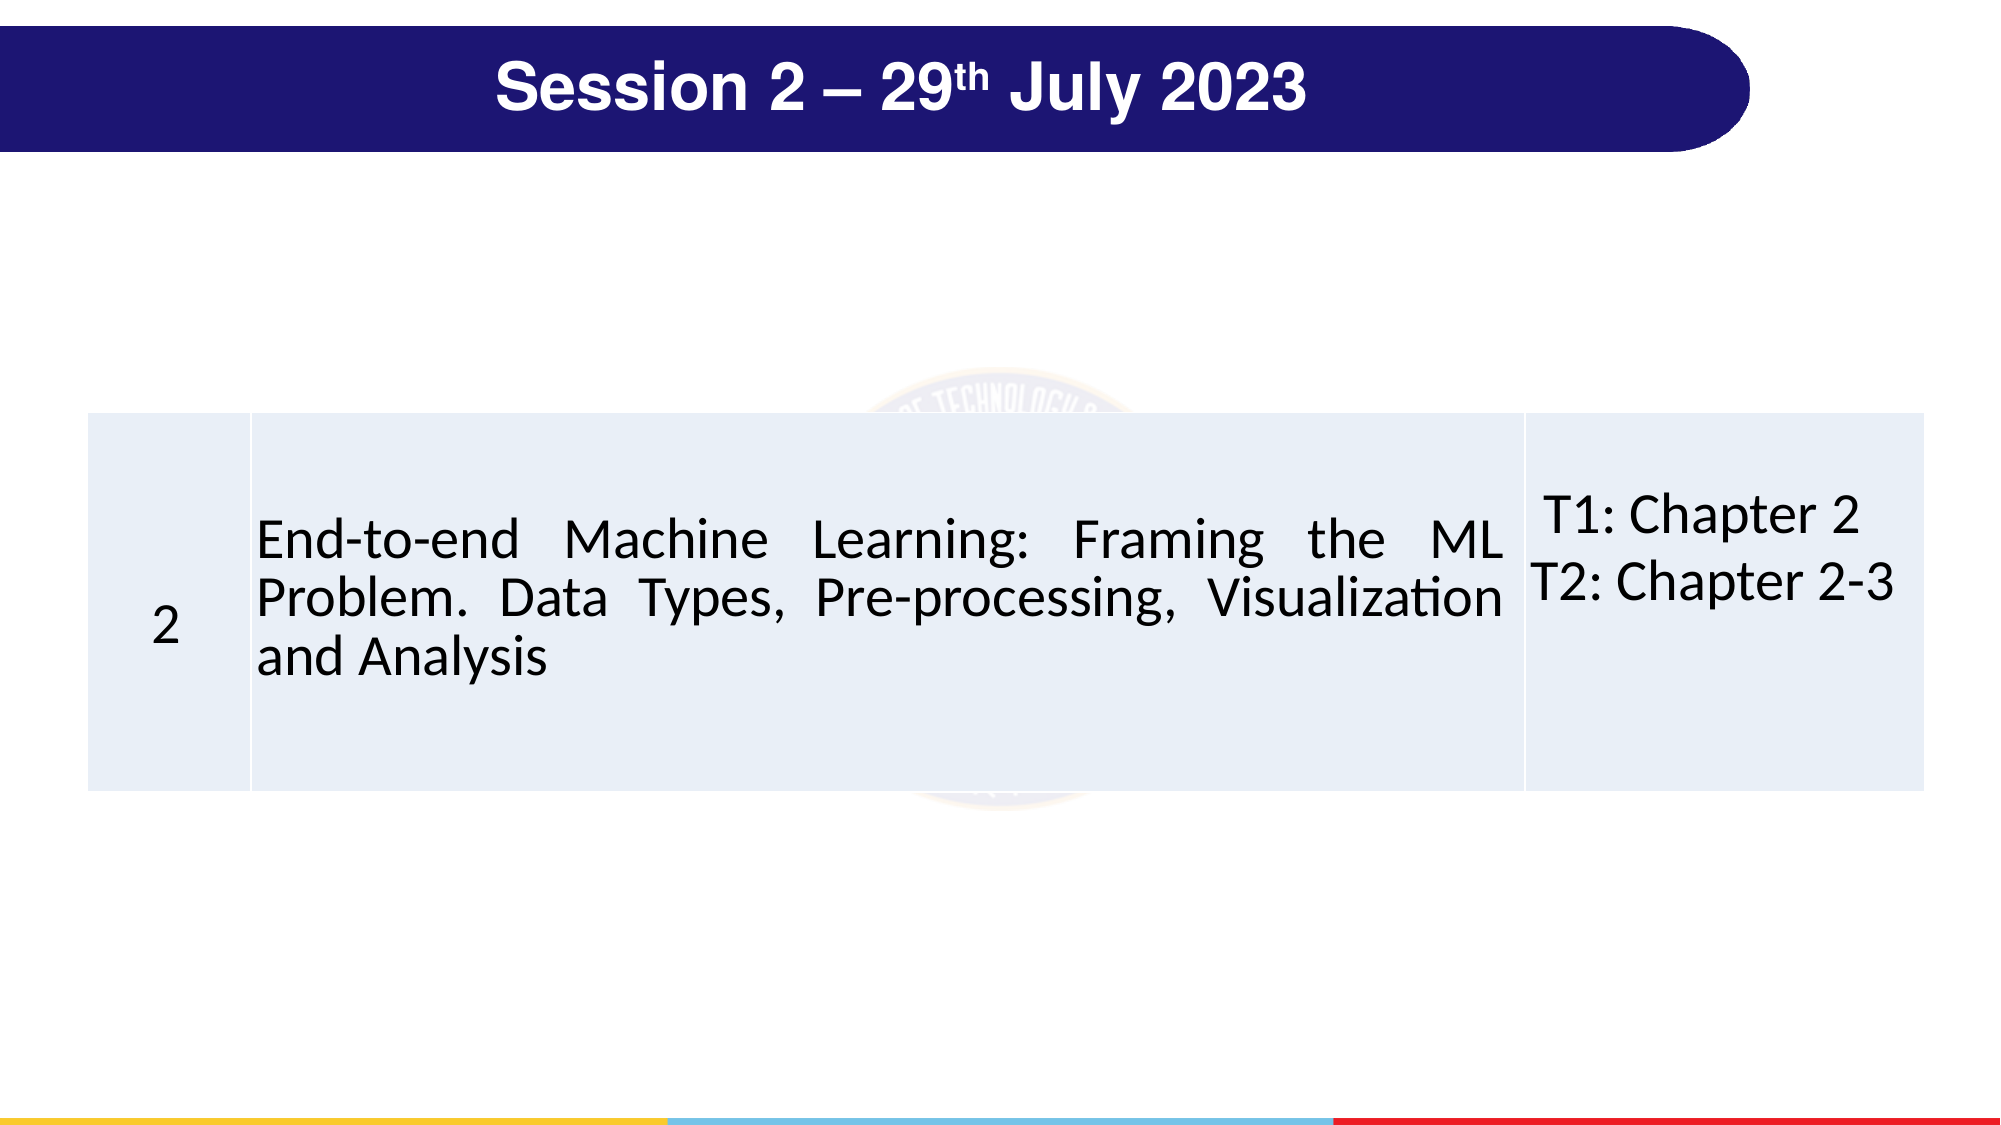

# Session 2 – 29th July 2023
| 2 | End-to-end Machine Learning: Framing the ML Problem. Data Types, Pre-processing, Visualization and Analysis | T1: Chapter 2 T2: Chapter 2-3 |
| --- | --- | --- |